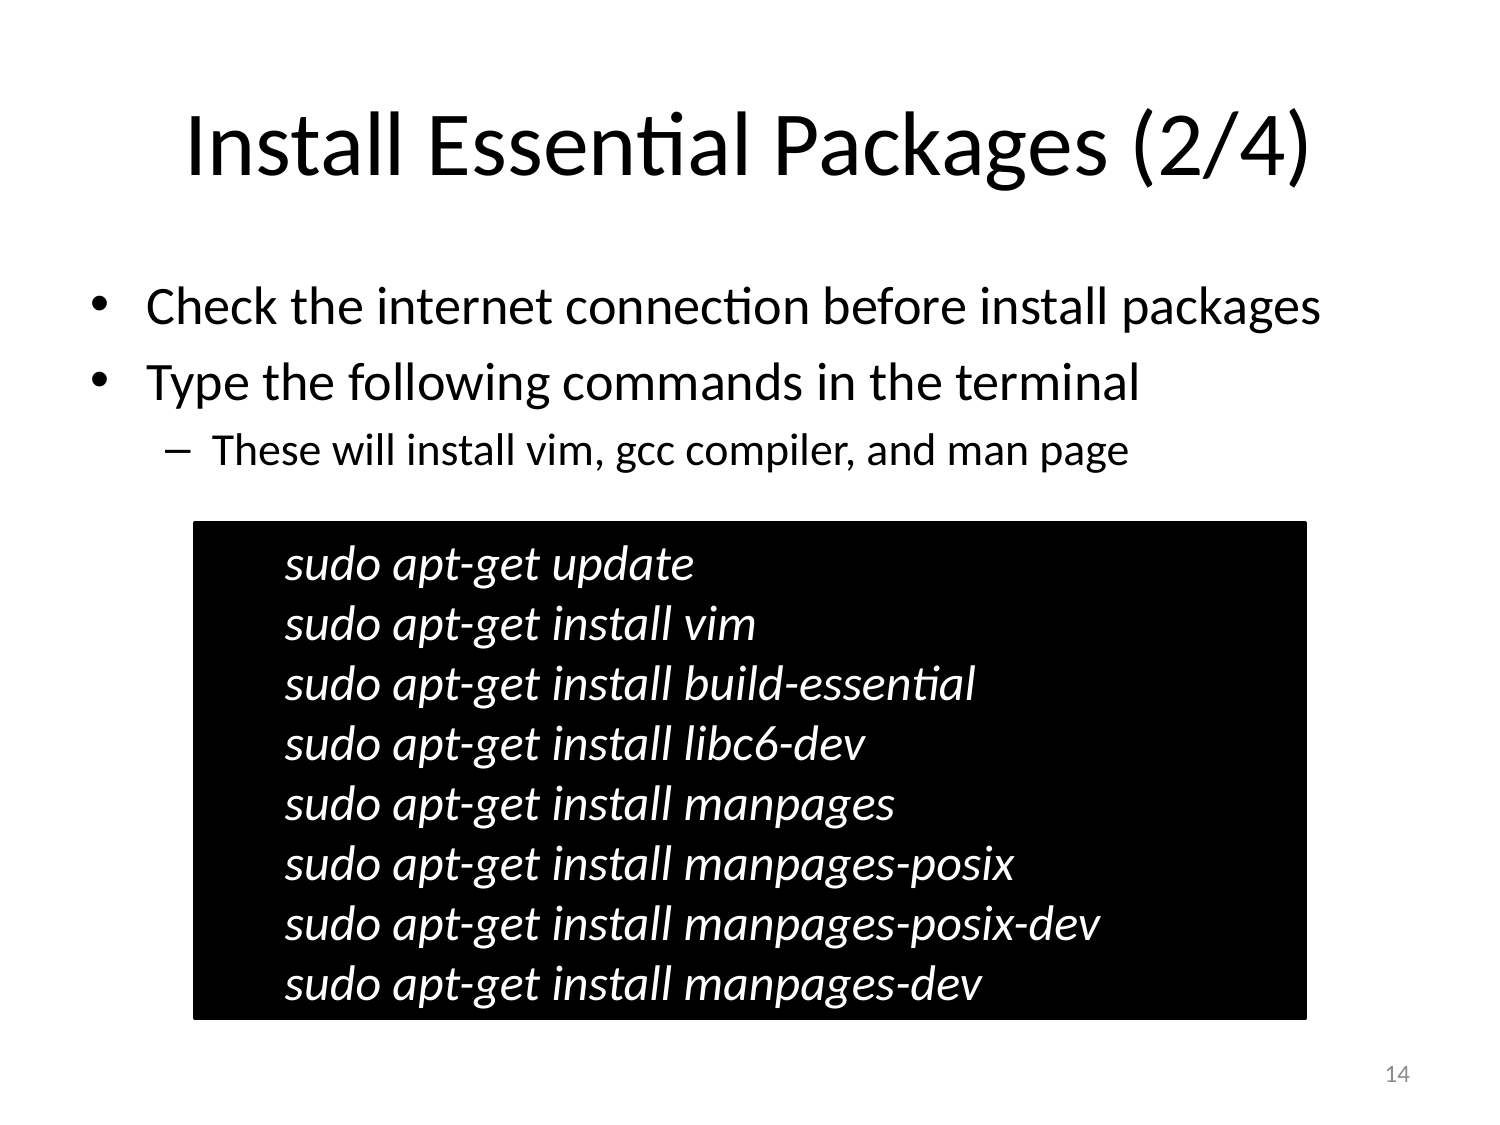

# Install Essential Packages (2/4)
Check the internet connection before install packages
Type the following commands in the terminal
These will install vim, gcc compiler, and man page
sudo apt-get update
sudo apt-get install vim
sudo apt-get install build-essential
sudo apt-get install libc6-dev
sudo apt-get install manpages
sudo apt-get install manpages-posix
sudo apt-get install manpages-posix-dev
sudo apt-get install manpages-dev
14